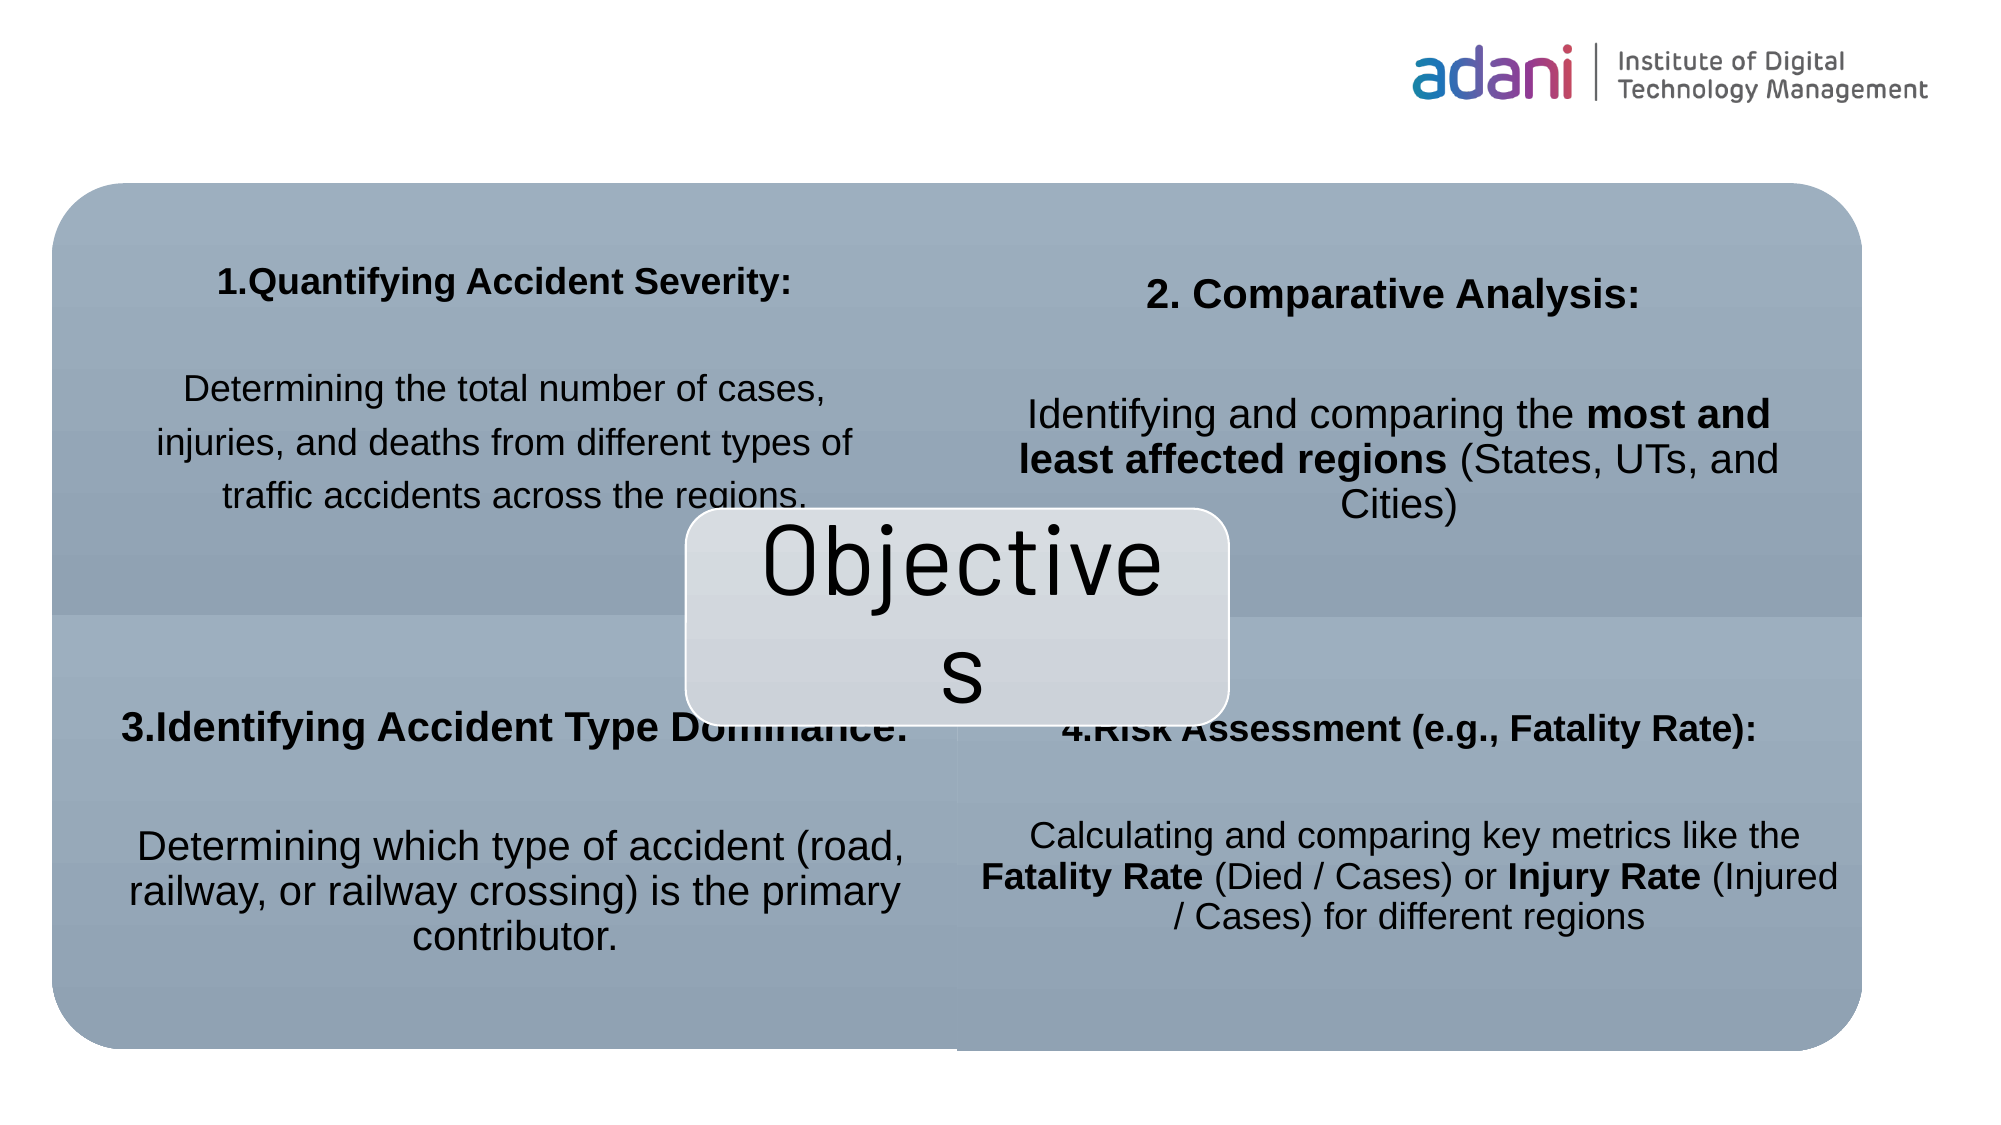

1.Quantifying Accident Severity:

 Determining the total number of cases,
injuries, and deaths from different types of
  traffic accidents across the regions.

2. Comparative Analysis:

Identifying and comparing the most and least affected regions (States, UTs, and Cities)
3.Identifying Accident Type Dominance:

 Determining which type of accident (road, railway, or railway crossing) is the primary contributor.
4.Risk Assessment (e.g., Fatality Rate):

 Calculating and comparing key metrics like the Fatality Rate (Died / Cases) or Injury Rate (Injured / Cases) for different regions
Objectives